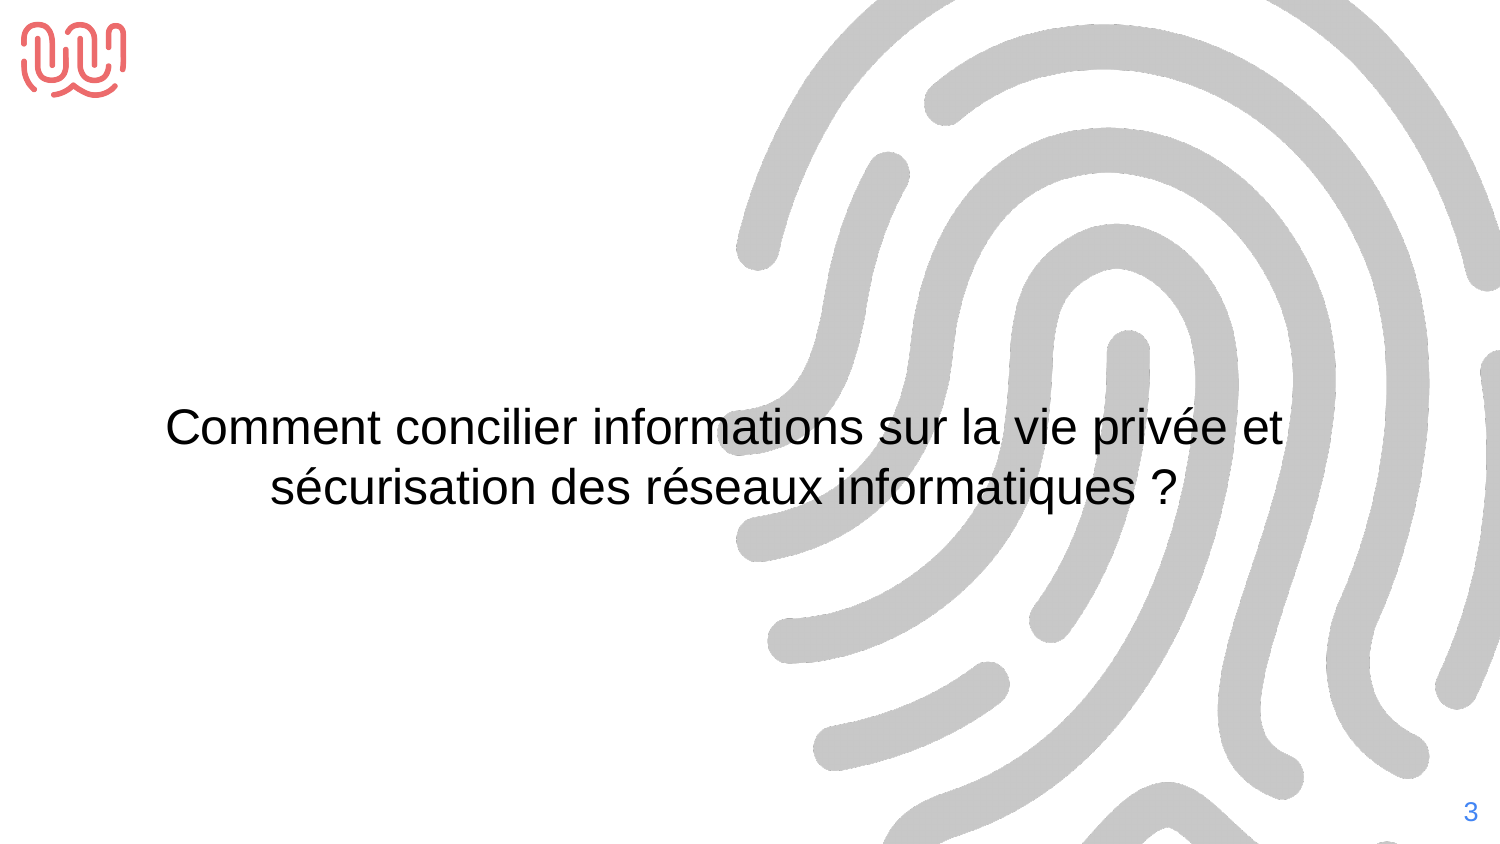

Comment concilier informations sur la vie privée et sécurisation des réseaux informatiques ?
3